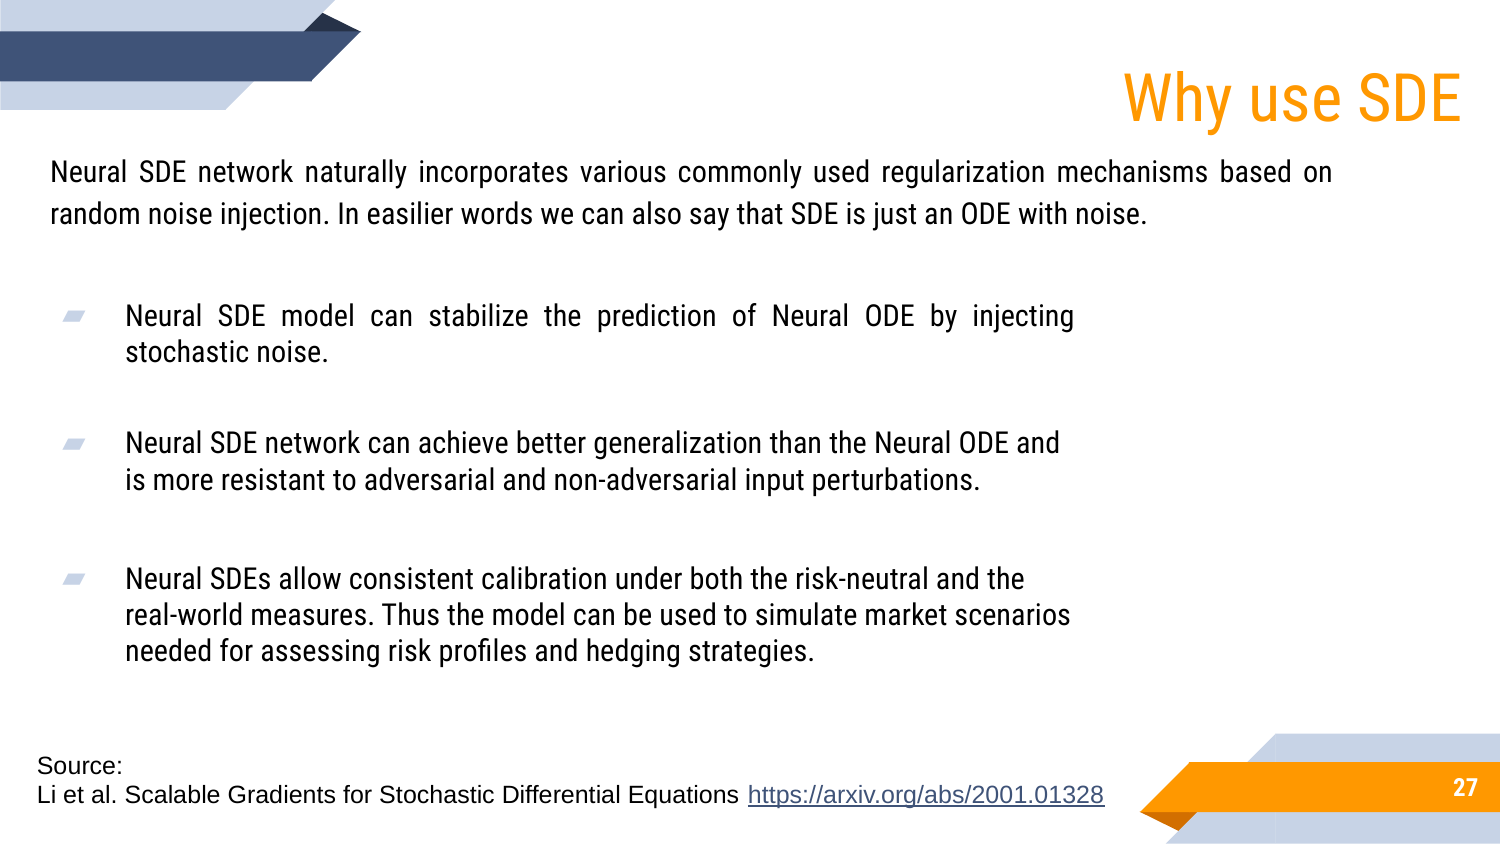

Why use SDE
Neural SDE network naturally incorporates various commonly used regularization mechanisms based on random noise injection. In easilier words we can also say that SDE is just an ODE with noise.

Neural SDE model can stabilize the prediction of Neural ODE by injecting stochastic noise.
Neural SDE network can achieve better generalization than the Neural ODE and is more resistant to adversarial and non-adversarial input perturbations.
Neural SDEs allow consistent calibration under both the risk-neutral and the real-world measures. Thus the model can be used to simulate market scenarios needed for assessing risk profiles and hedging strategies.
Source:
Li et al. Scalable Gradients for Stochastic Differential Equations https://arxiv.org/abs/2001.01328
27